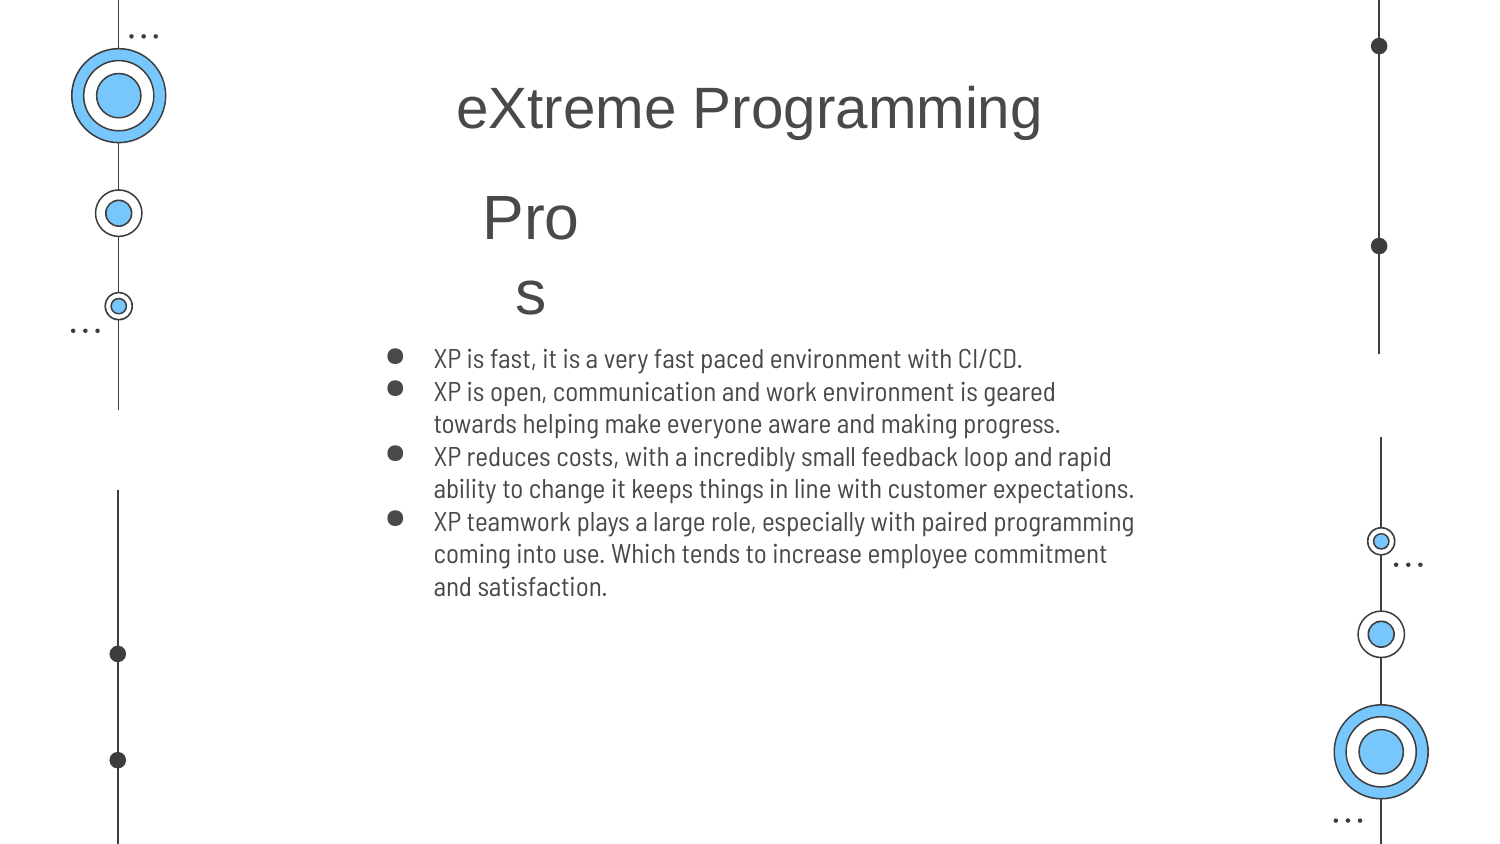

# eXtreme Programming
Pros
XP is fast, it is a very fast paced environment with CI/CD.
XP is open, communication and work environment is geared towards helping make everyone aware and making progress.
XP reduces costs, with a incredibly small feedback loop and rapid ability to change it keeps things in line with customer expectations.
XP teamwork plays a large role, especially with paired programming coming into use. Which tends to increase employee commitment and satisfaction.